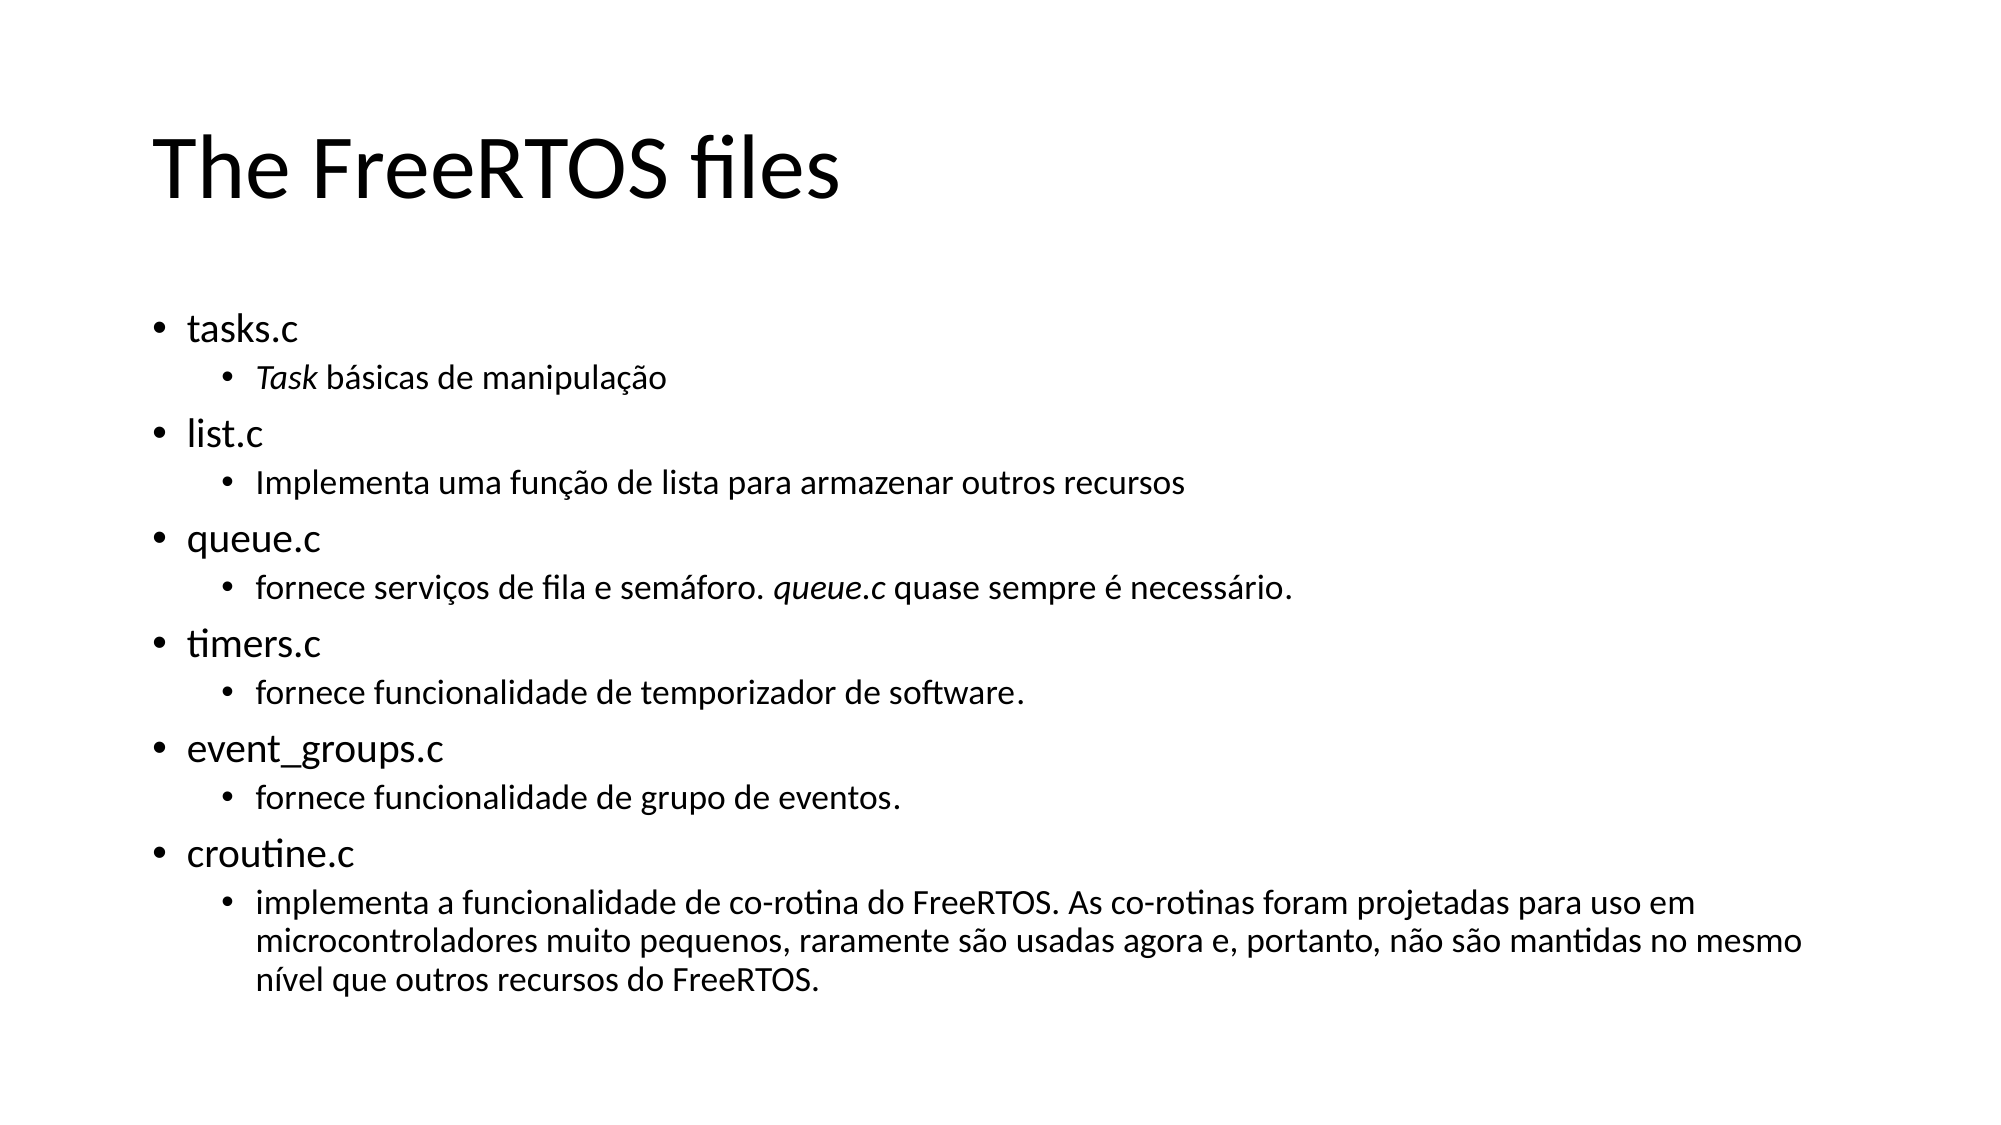

# The FreeRTOS files
tasks.c
Task básicas de manipulação
list.c
Implementa uma função de lista para armazenar outros recursos
queue.c
fornece serviços de fila e semáforo. queue.c quase sempre é necessário.
timers.c
fornece funcionalidade de temporizador de software.
event_groups.c
fornece funcionalidade de grupo de eventos.
croutine.c
implementa a funcionalidade de co-rotina do FreeRTOS. As co-rotinas foram projetadas para uso em microcontroladores muito pequenos, raramente são usadas agora e, portanto, não são mantidas no mesmo nível que outros recursos do FreeRTOS.